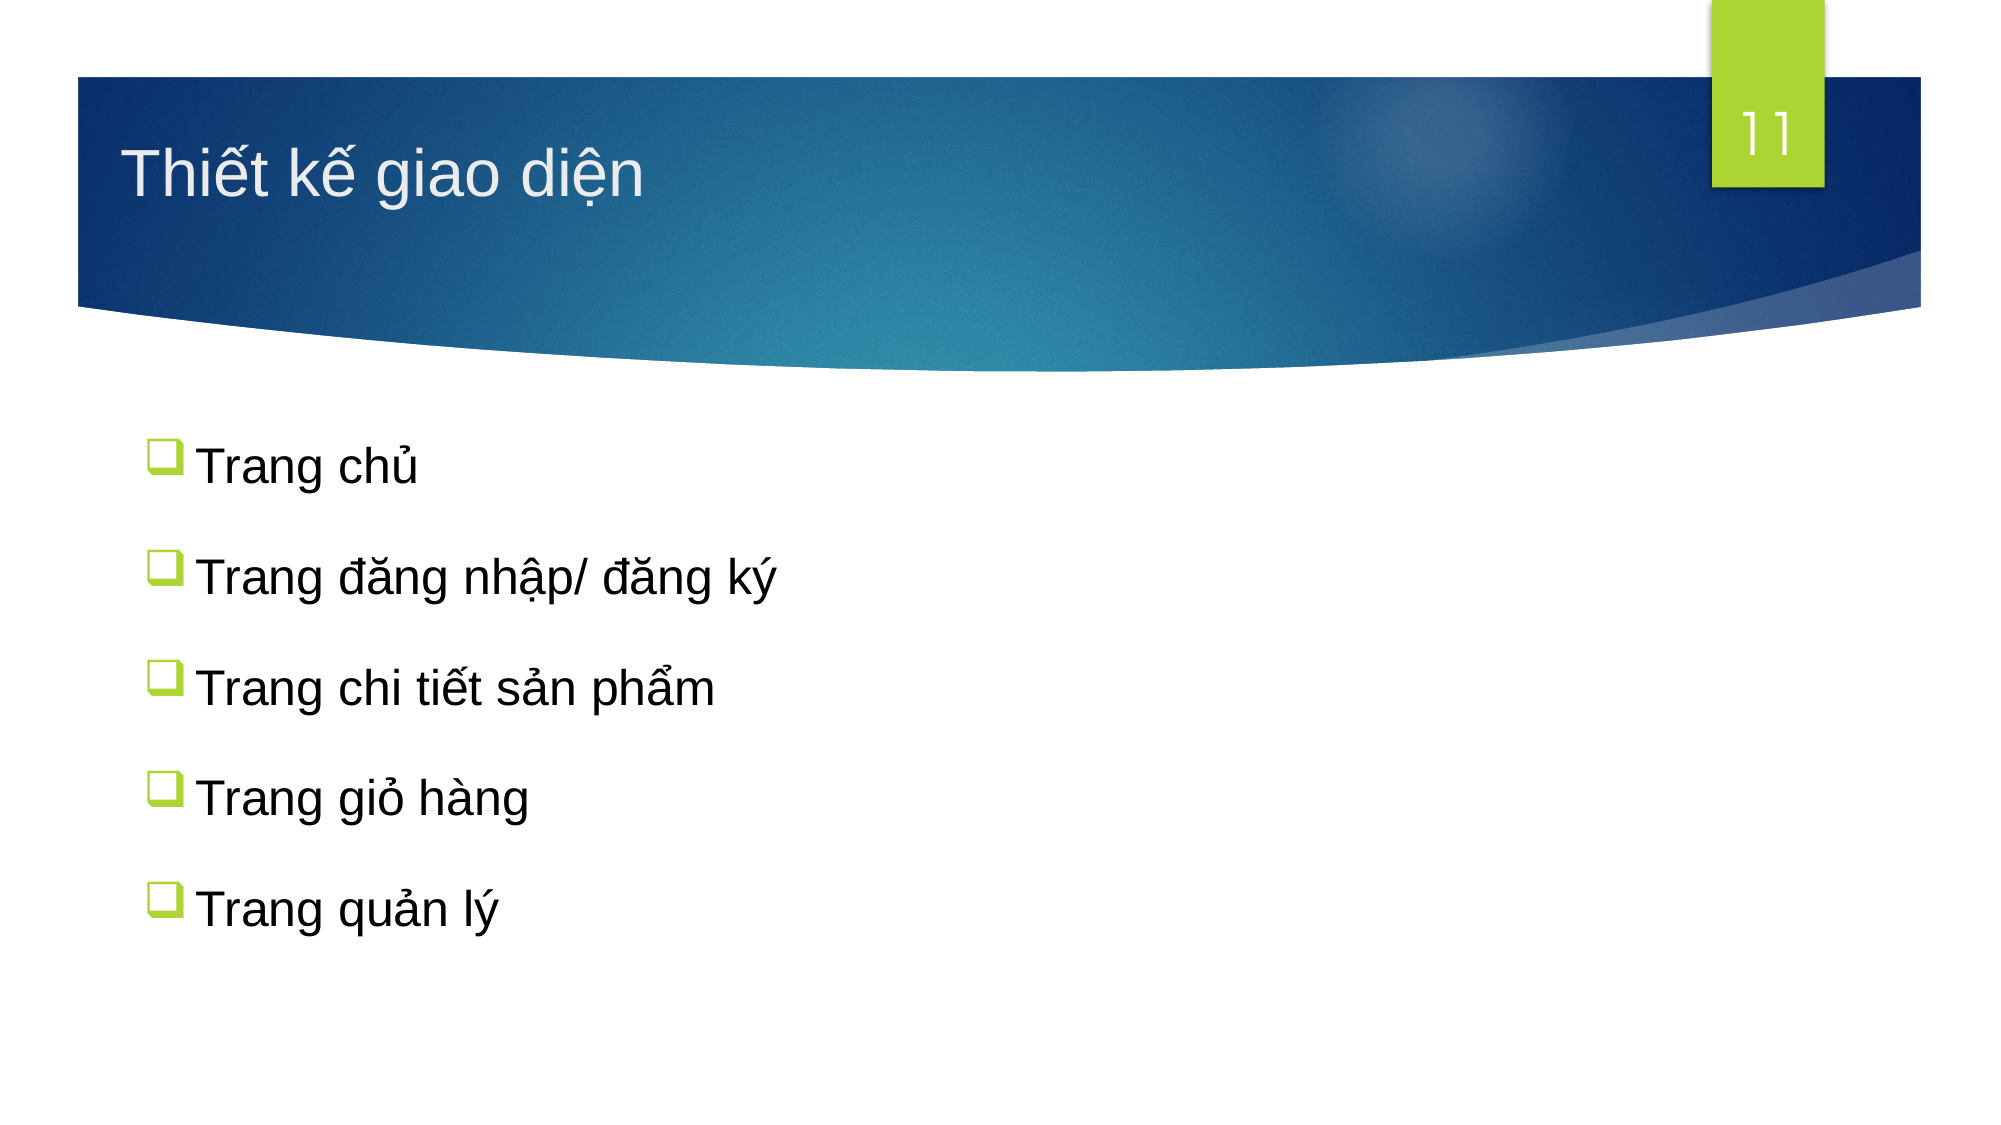

11
# Thiết kế giao diện
Trang chủ
Trang đăng nhập/ đăng ký
Trang chi tiết sản phẩm
Trang giỏ hàng
Trang quản lý